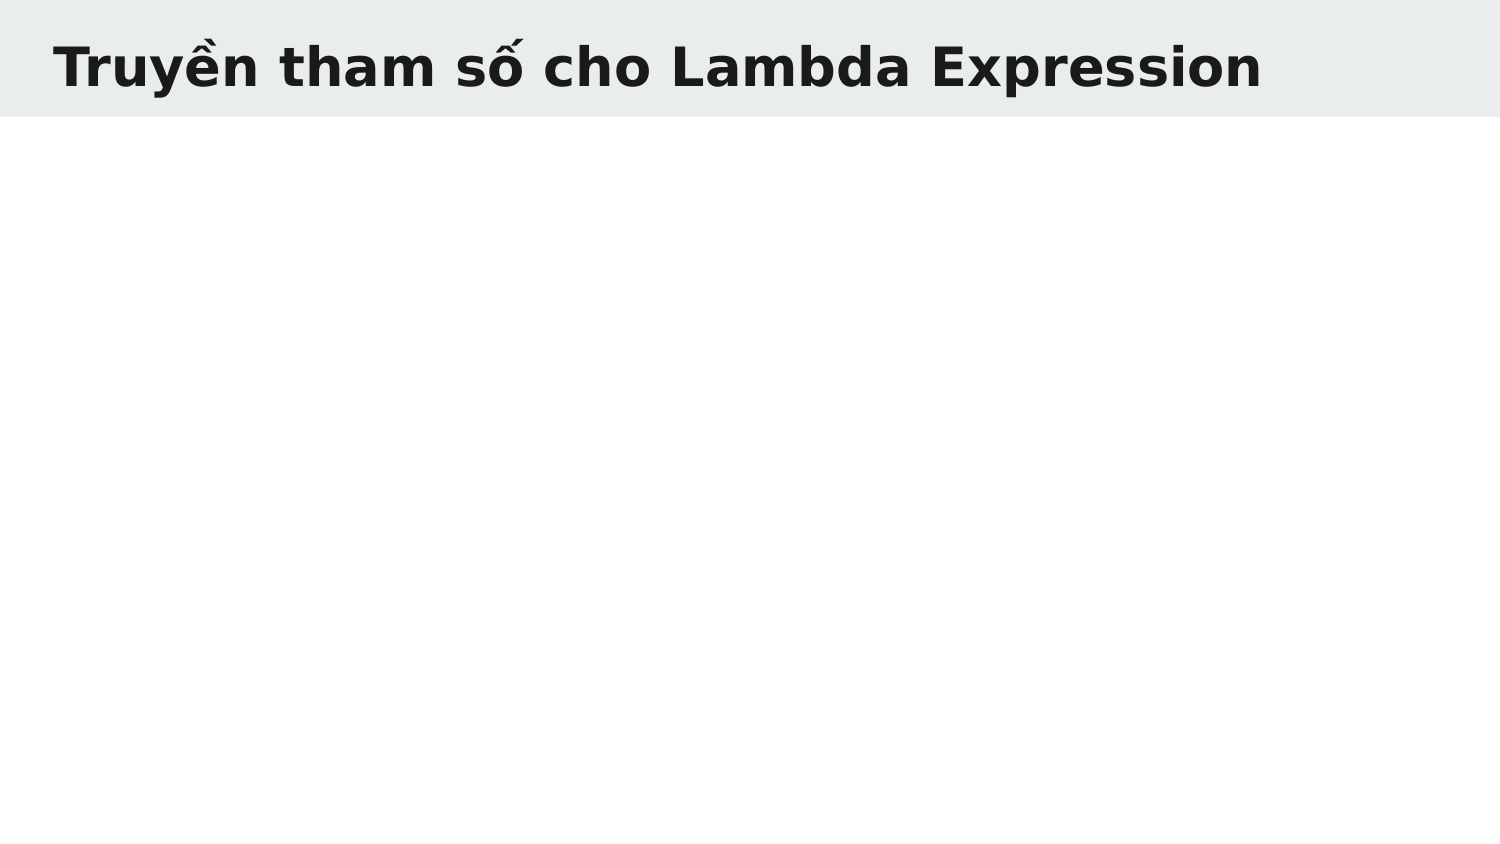

# Truyền tham số cho Lambda Expression